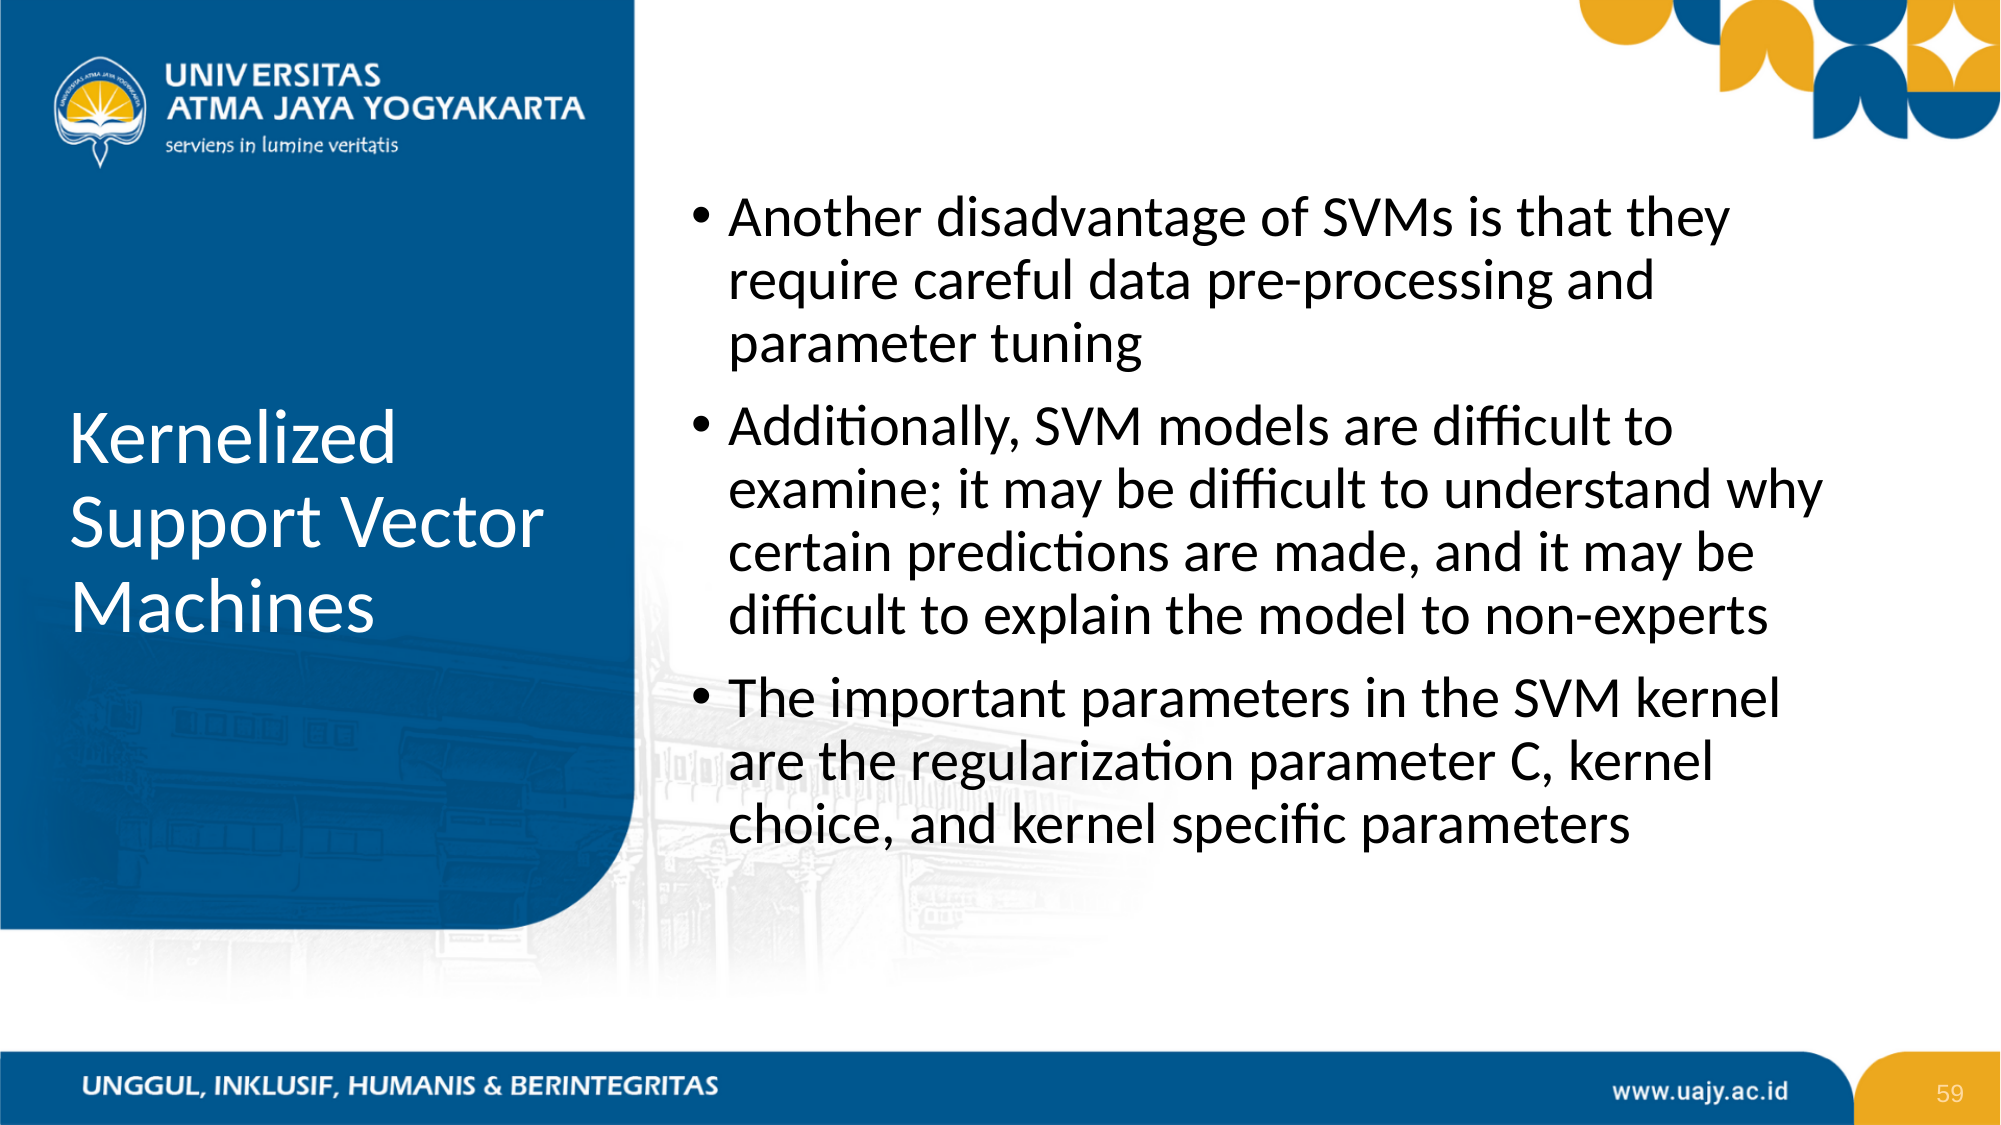

Another disadvantage of SVMs is that they require careful data pre-processing and parameter tuning
Additionally, SVM models are difficult to examine; it may be difficult to understand why certain predictions are made, and it may be difficult to explain the model to non-experts
The important parameters in the SVM kernel are the regularization parameter C, kernel choice, and kernel specific parameters
# Kernelized Support Vector Machines
59